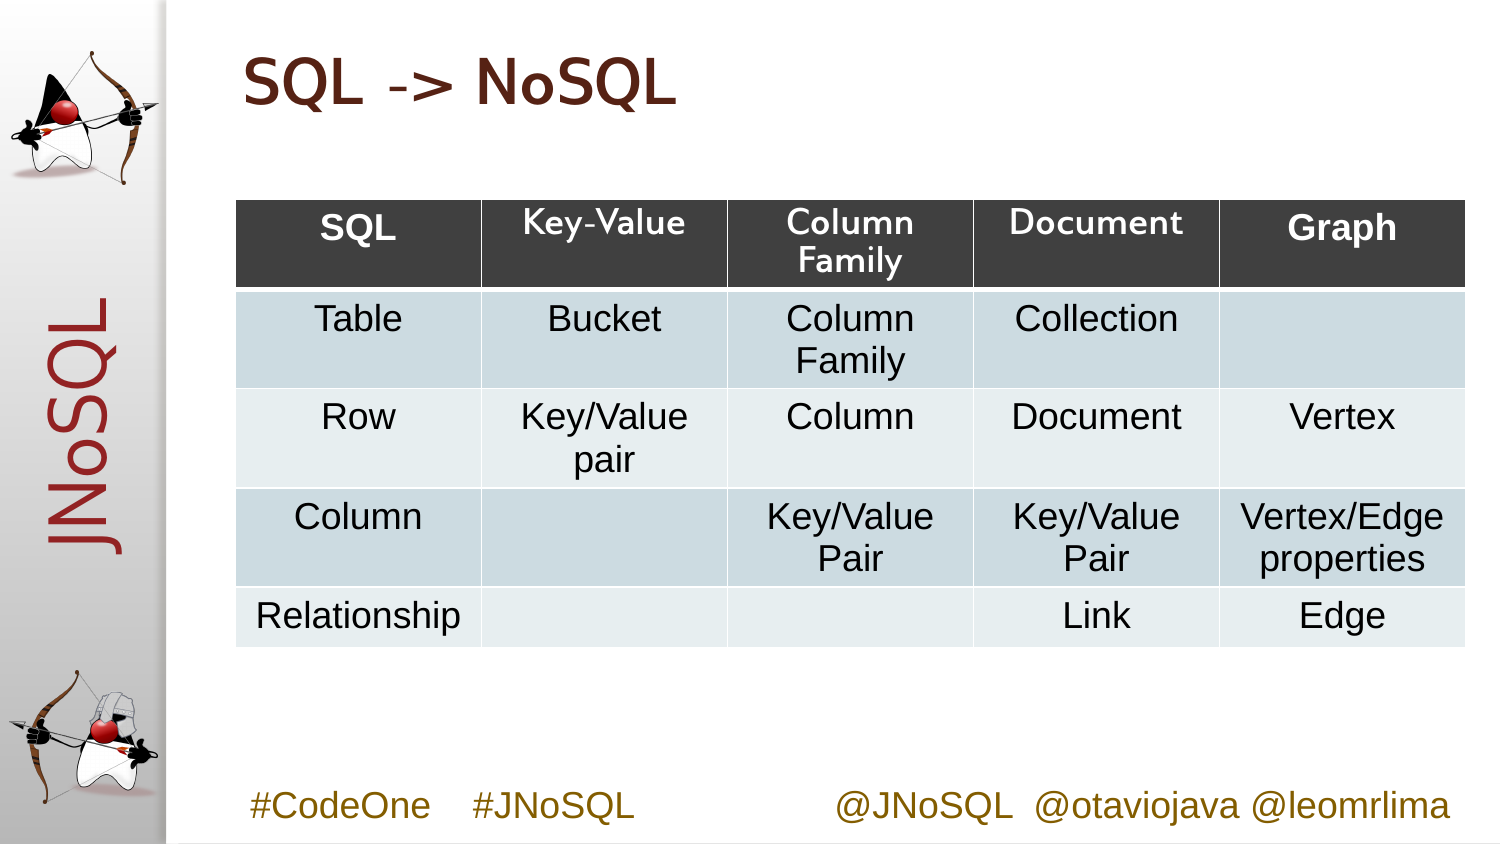

# SQL -> NoSQL
| SQL | Key-Value | Column Family | Document | Graph |
| --- | --- | --- | --- | --- |
| Table | Bucket | Column Family | Collection |  |
| Row | Key/Value pair | Column | Document | Vertex |
| Column |  | Key/Value Pair | Key/Value Pair | Vertex/Edge properties |
| Relationship |  |  | Link | Edge |